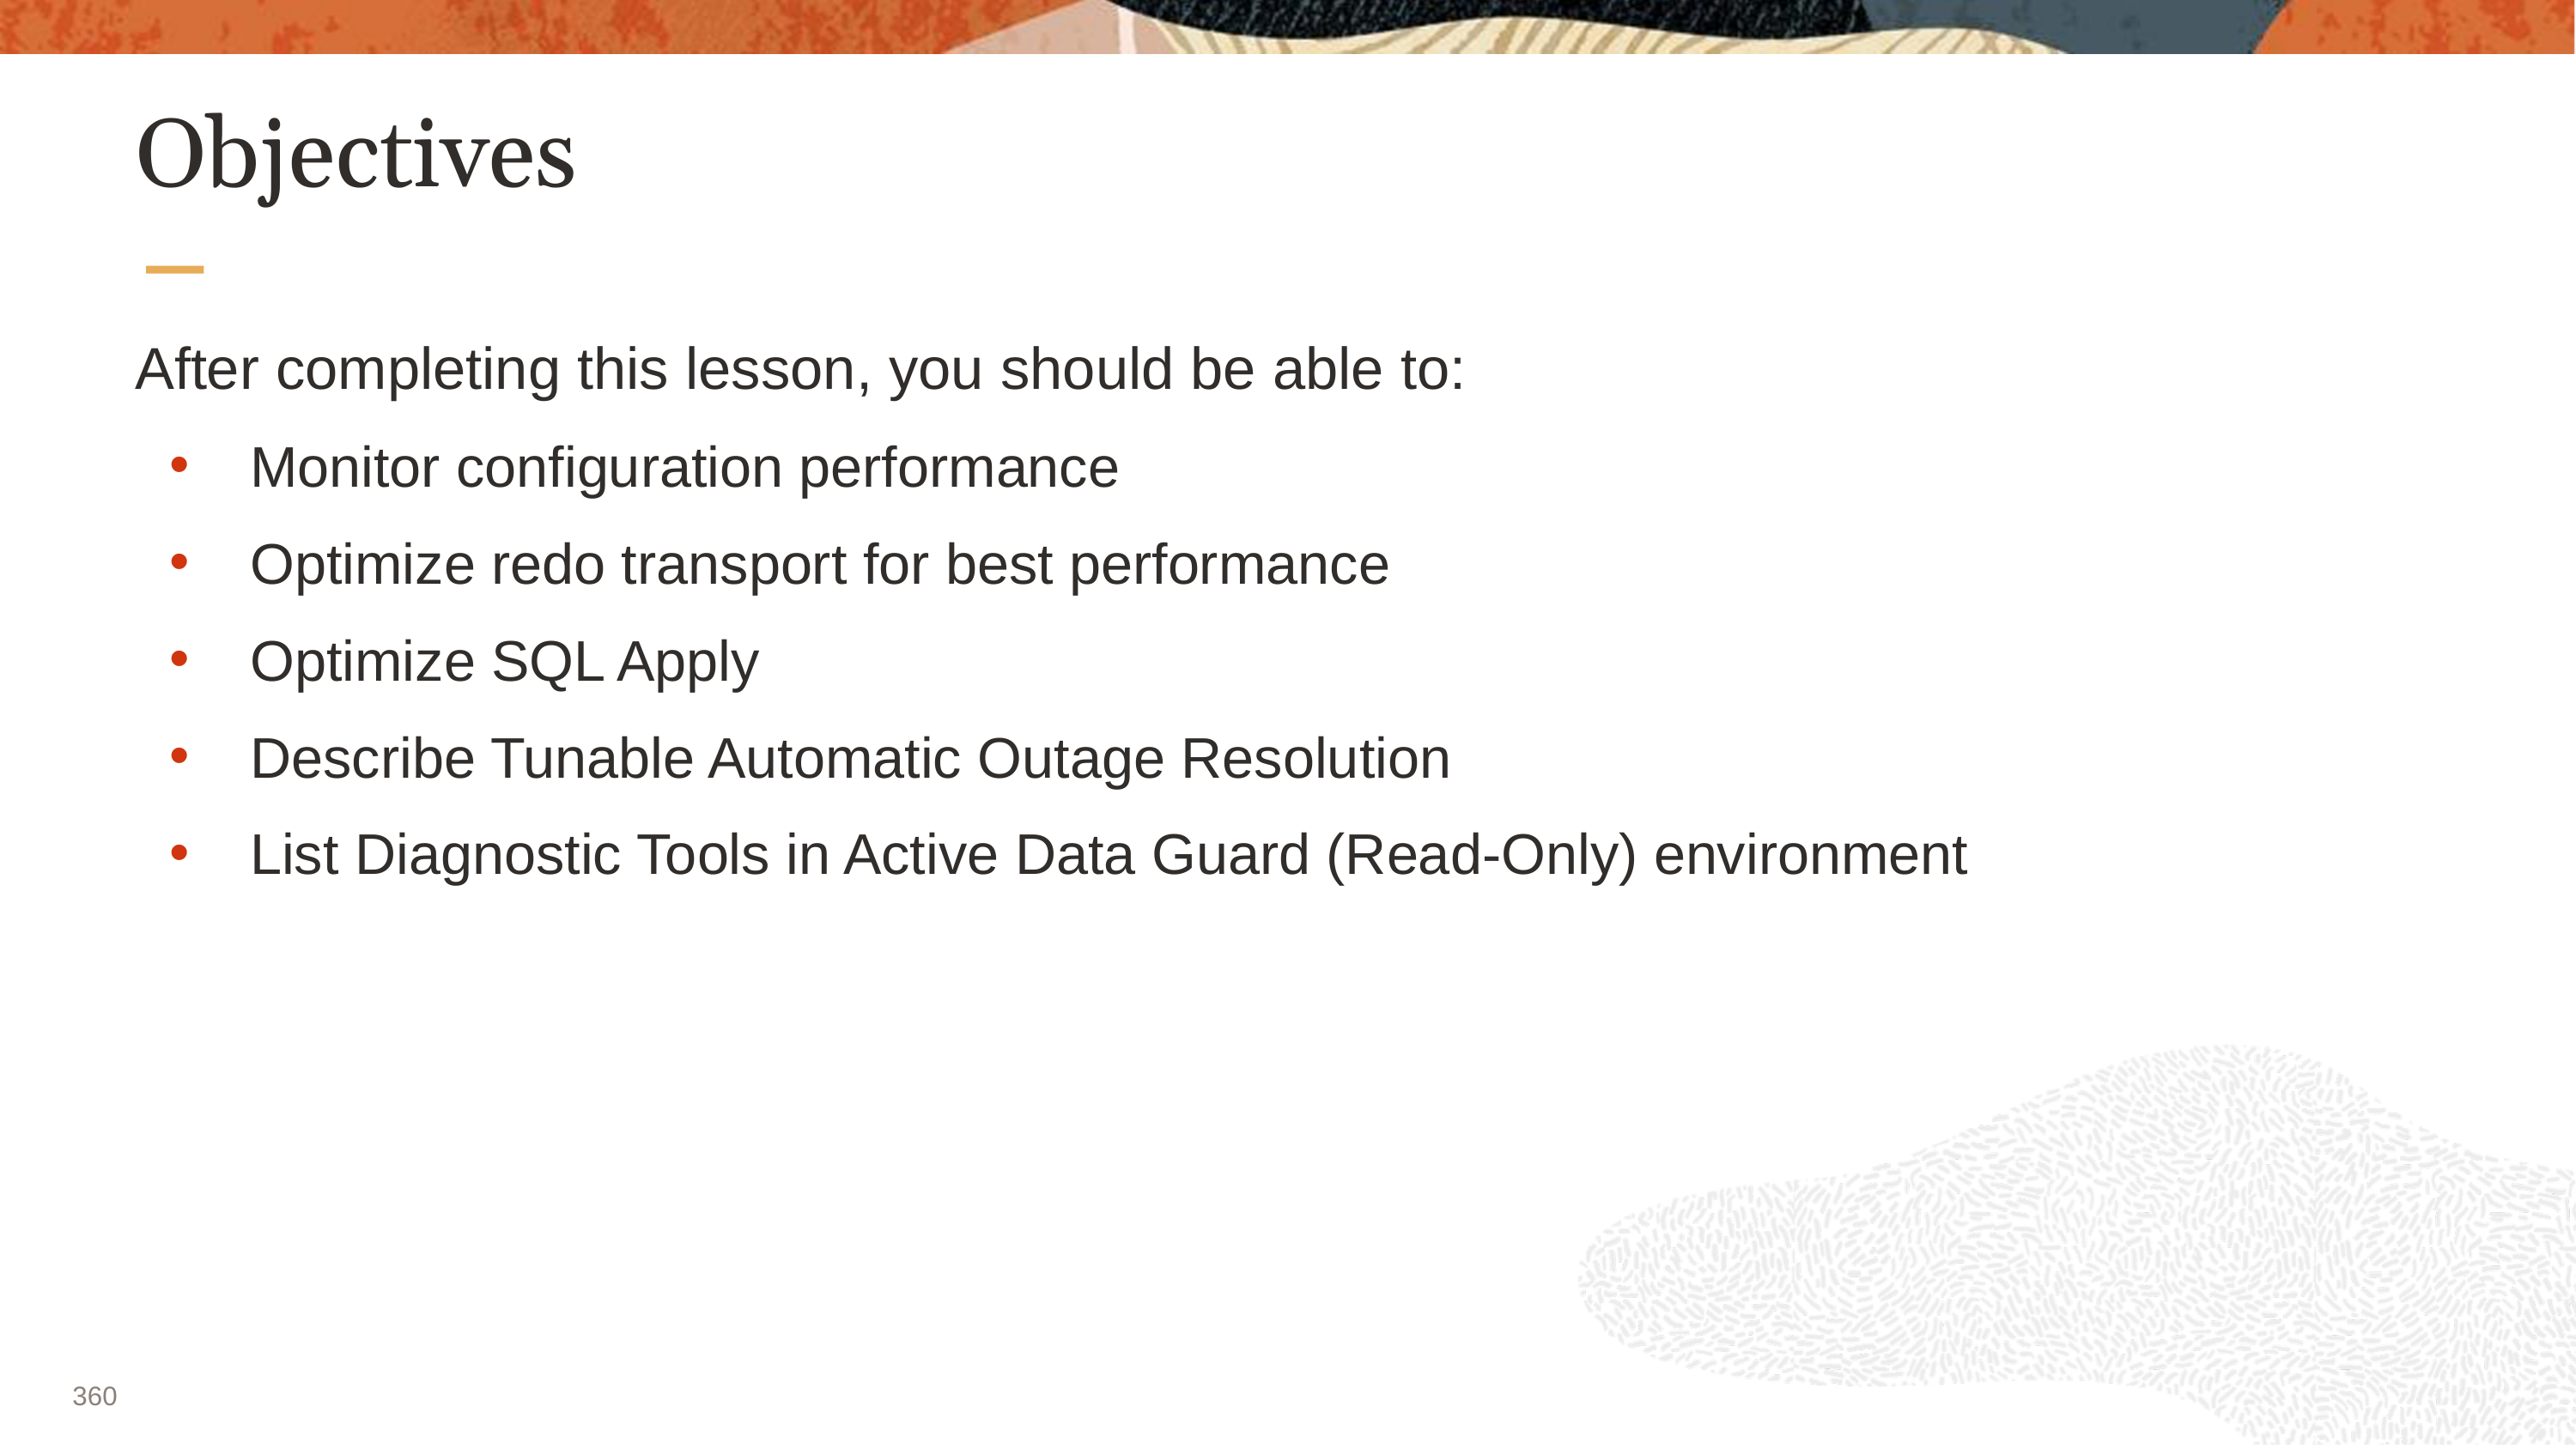

# Objectives
After completing this lesson, you should be able to:
Monitor configuration performance
Optimize redo transport for best performance
Optimize SQL Apply
Describe Tunable Automatic Outage Resolution
List Diagnostic Tools in Active Data Guard (Read-Only) environment